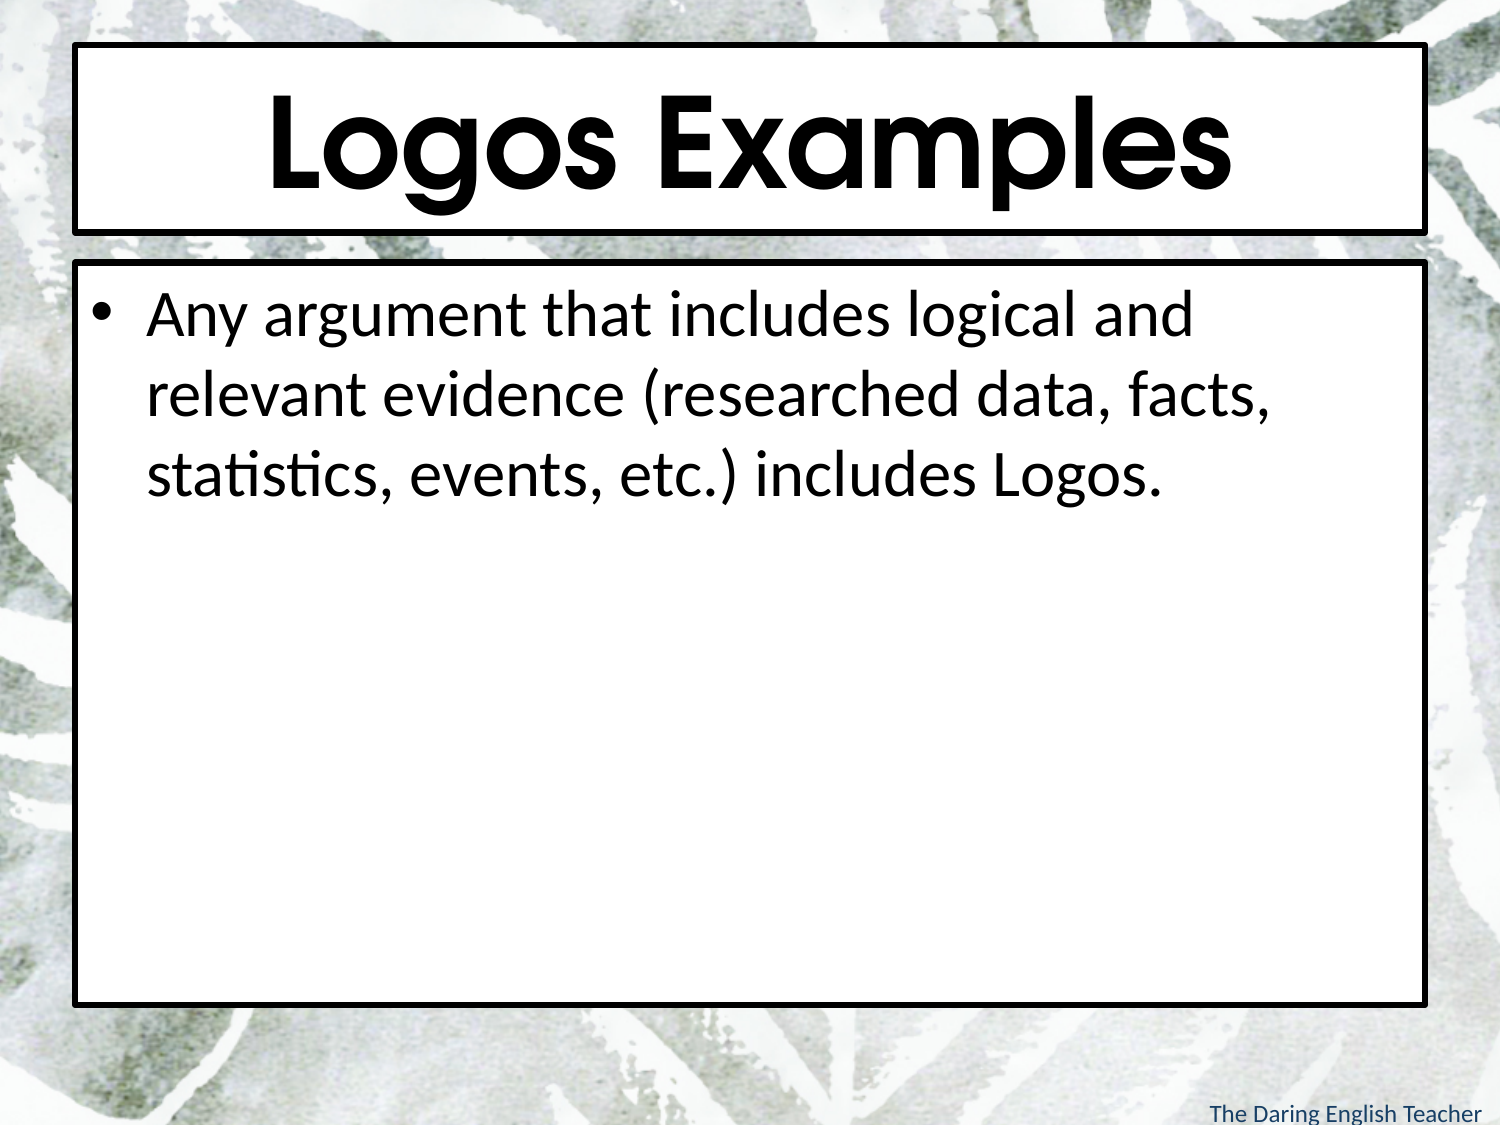

# Logos Examples
Any argument that includes logical and relevant evidence (researched data, facts, statistics, events, etc.) includes Logos.